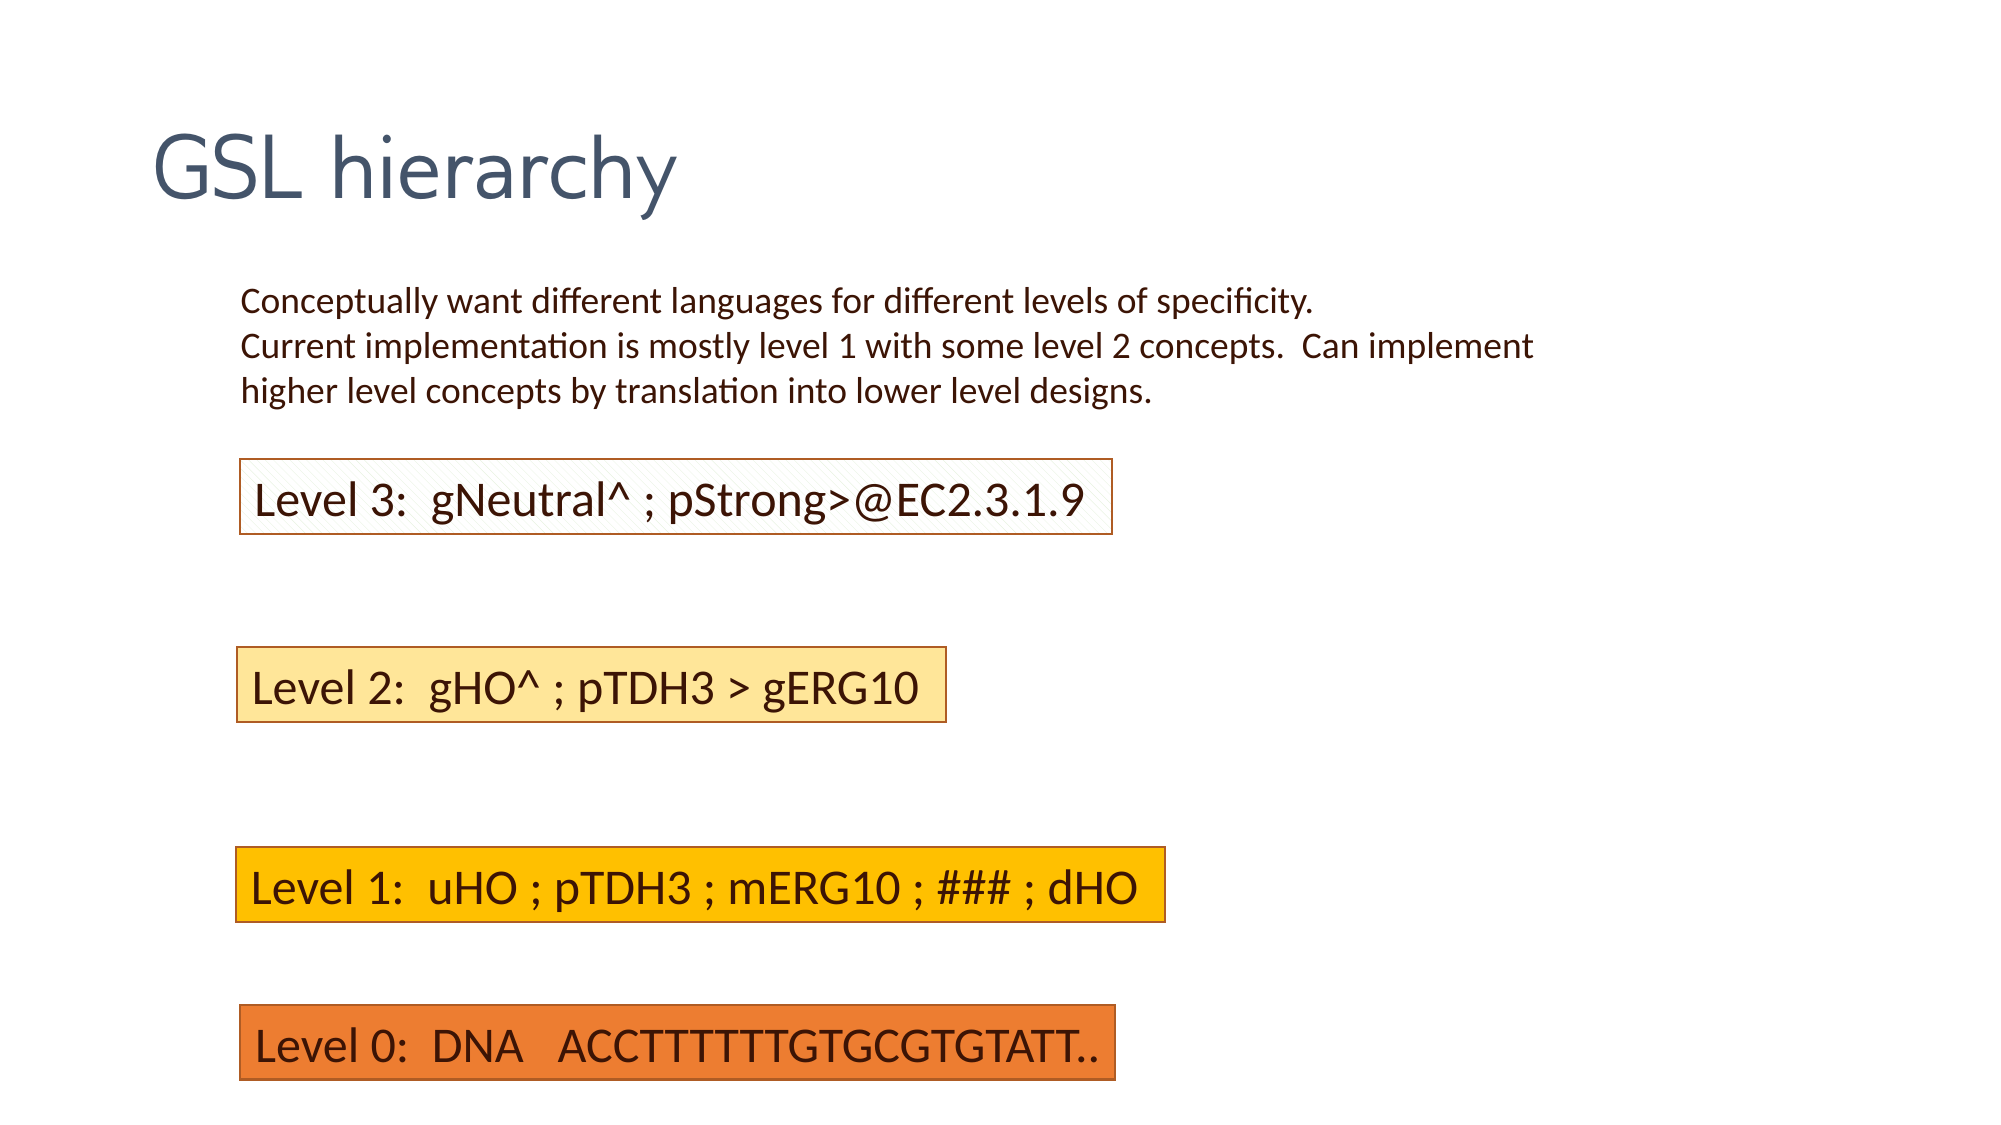

# GSL hierarchy
Conceptually want different languages for different levels of specificity.
Current implementation is mostly level 1 with some level 2 concepts.  Can implement
higher level concepts by translation into lower level designs.
Level 3:  gNeutral^ ; pStrong>@EC2.3.1.9
Level 2:  gHO^ ; pTDH3 > gERG10
Level 1:  uHO ; pTDH3 ; mERG10 ; ### ; dHO
Level 0:  DNA   ACCTTTTTTGTGCGTGTATT..